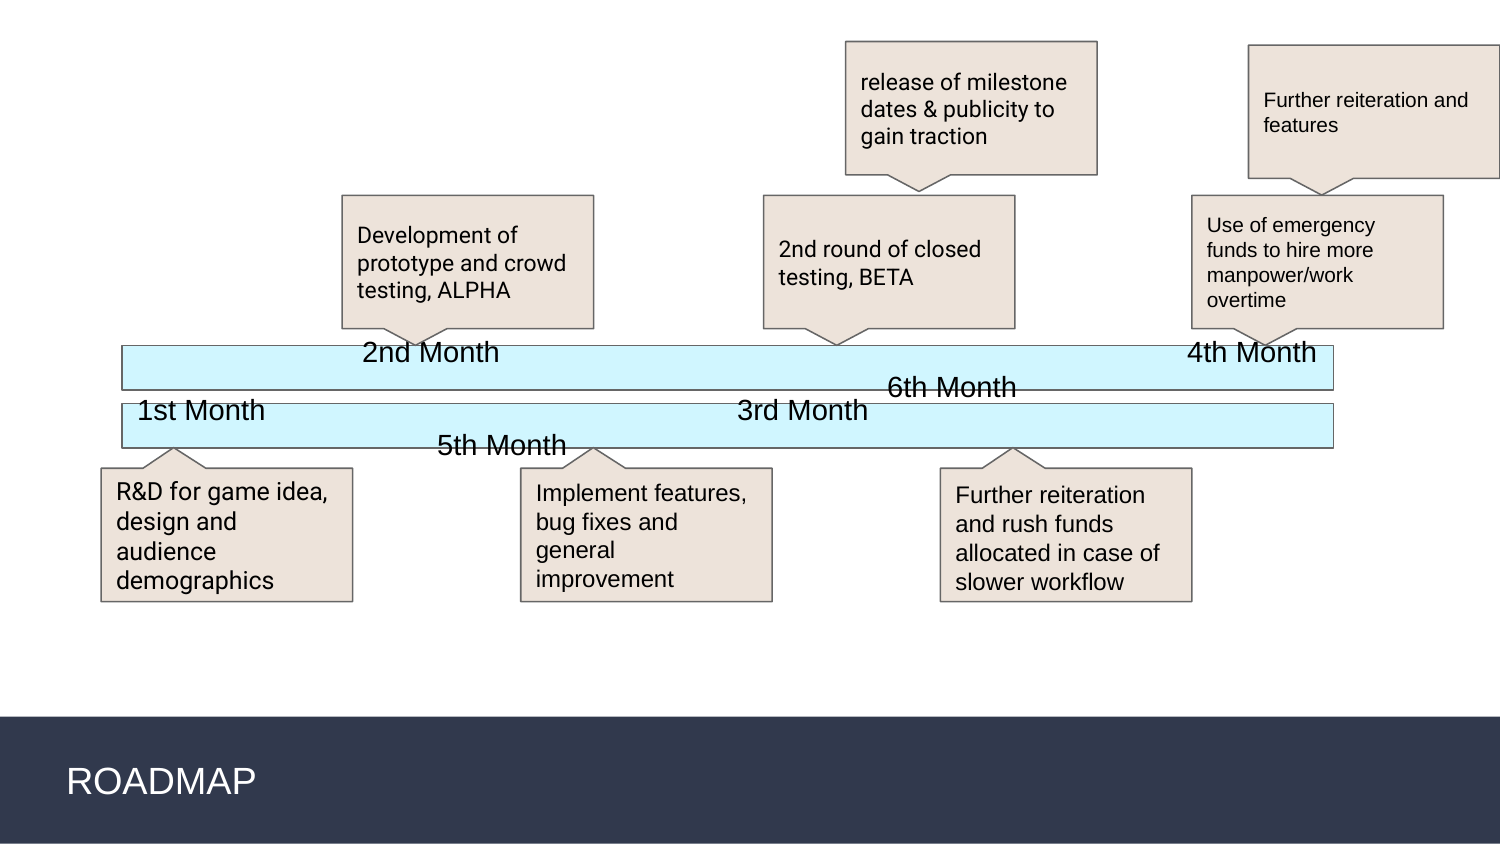

release of milestone dates & publicity to gain traction
Further reiteration and features
Development of prototype and crowd testing, ALPHA
2nd round of closed testing, BETA
Use of emergency funds to hire more manpower/work overtime
2nd Month					4th Month				6th Month
1st Month				3rd Month					5th Month
R&D for game idea, design and audience demographics
Implement features, bug fixes and general improvement

Further reiteration and rush funds allocated in case of slower workflow

ROADMAP